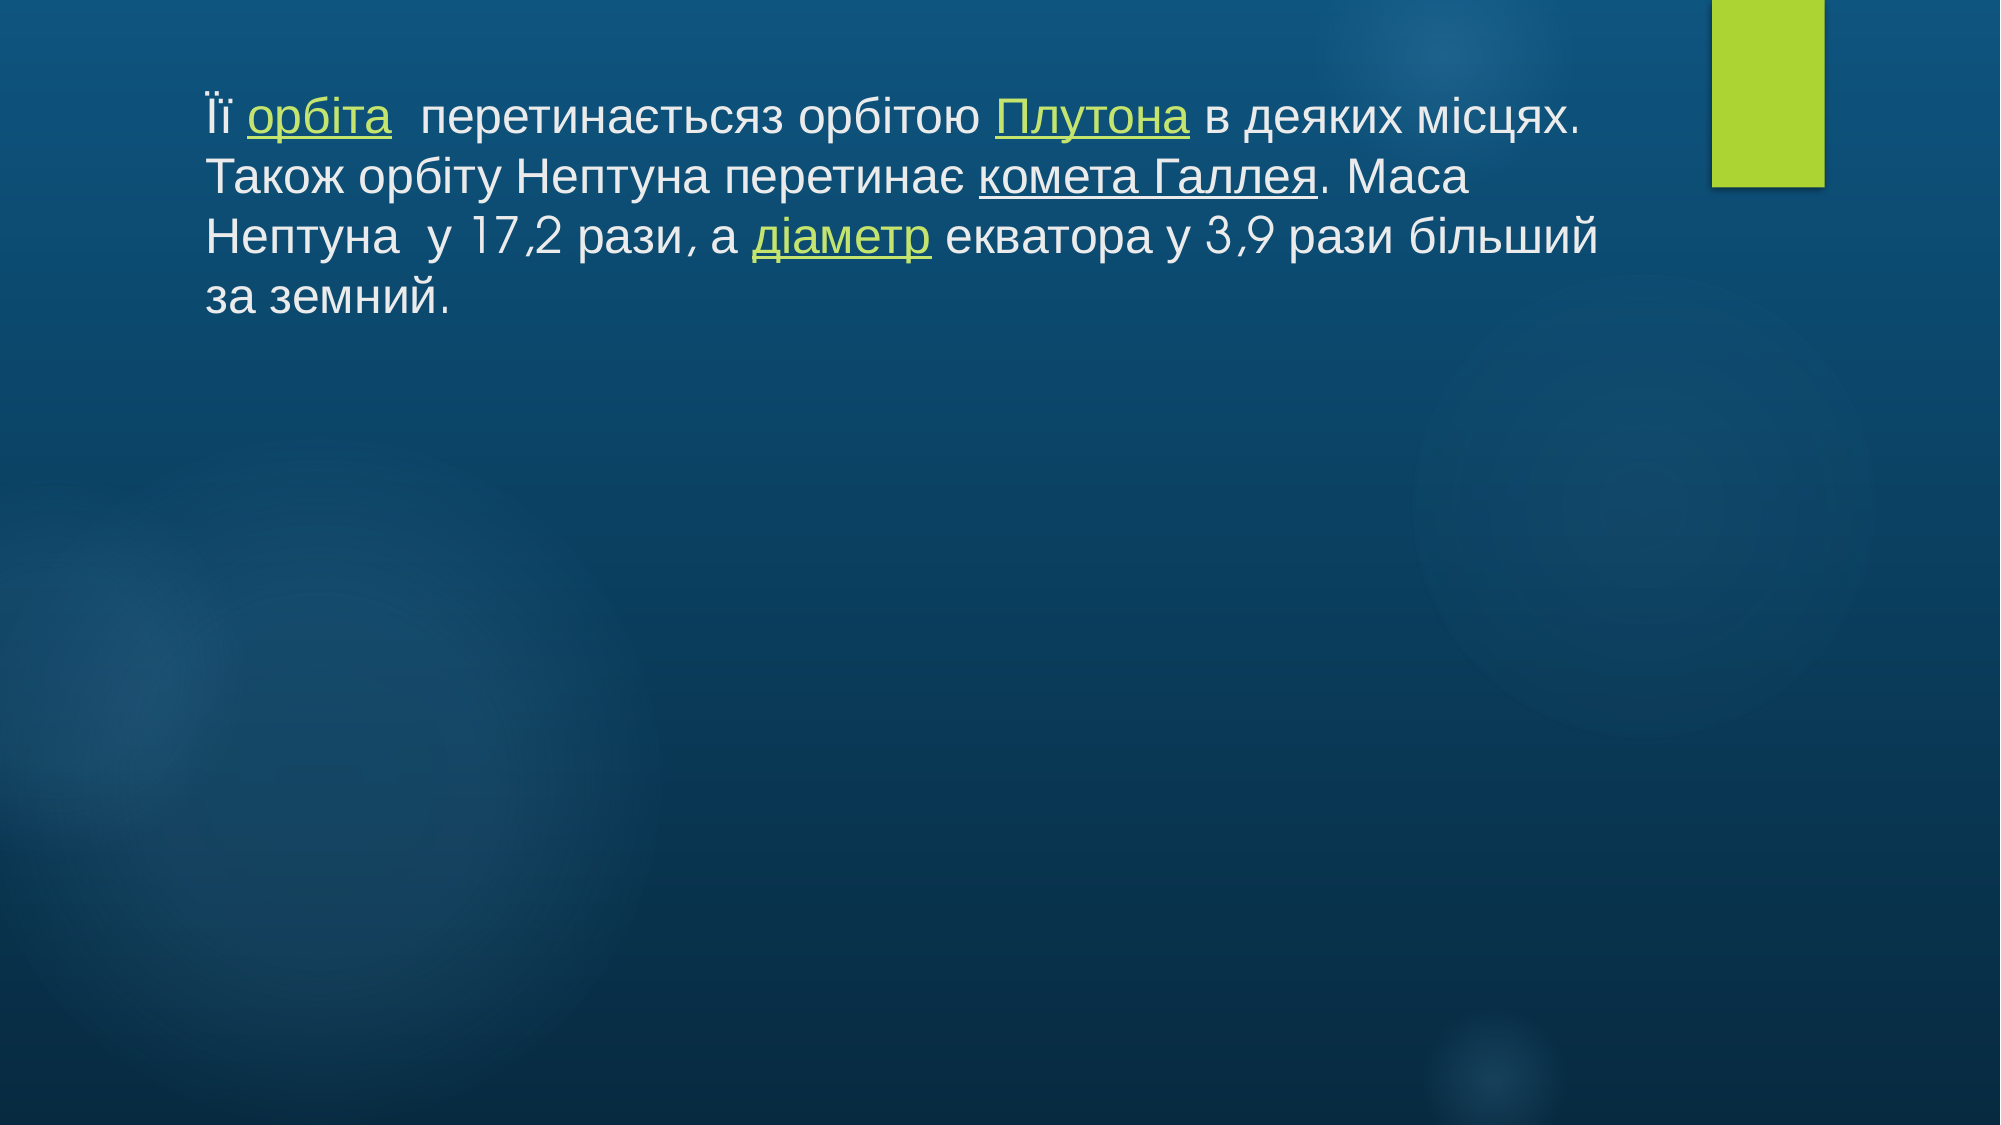

# Її орбіта  перетинаєтьсяз орбітою Плутона в деяких місцях. Також орбіту Нептуна перетинає комета Галлея. Маса Нептуна  у 17,2 рази, а діаметр екватора у 3,9 рази більший за земний.